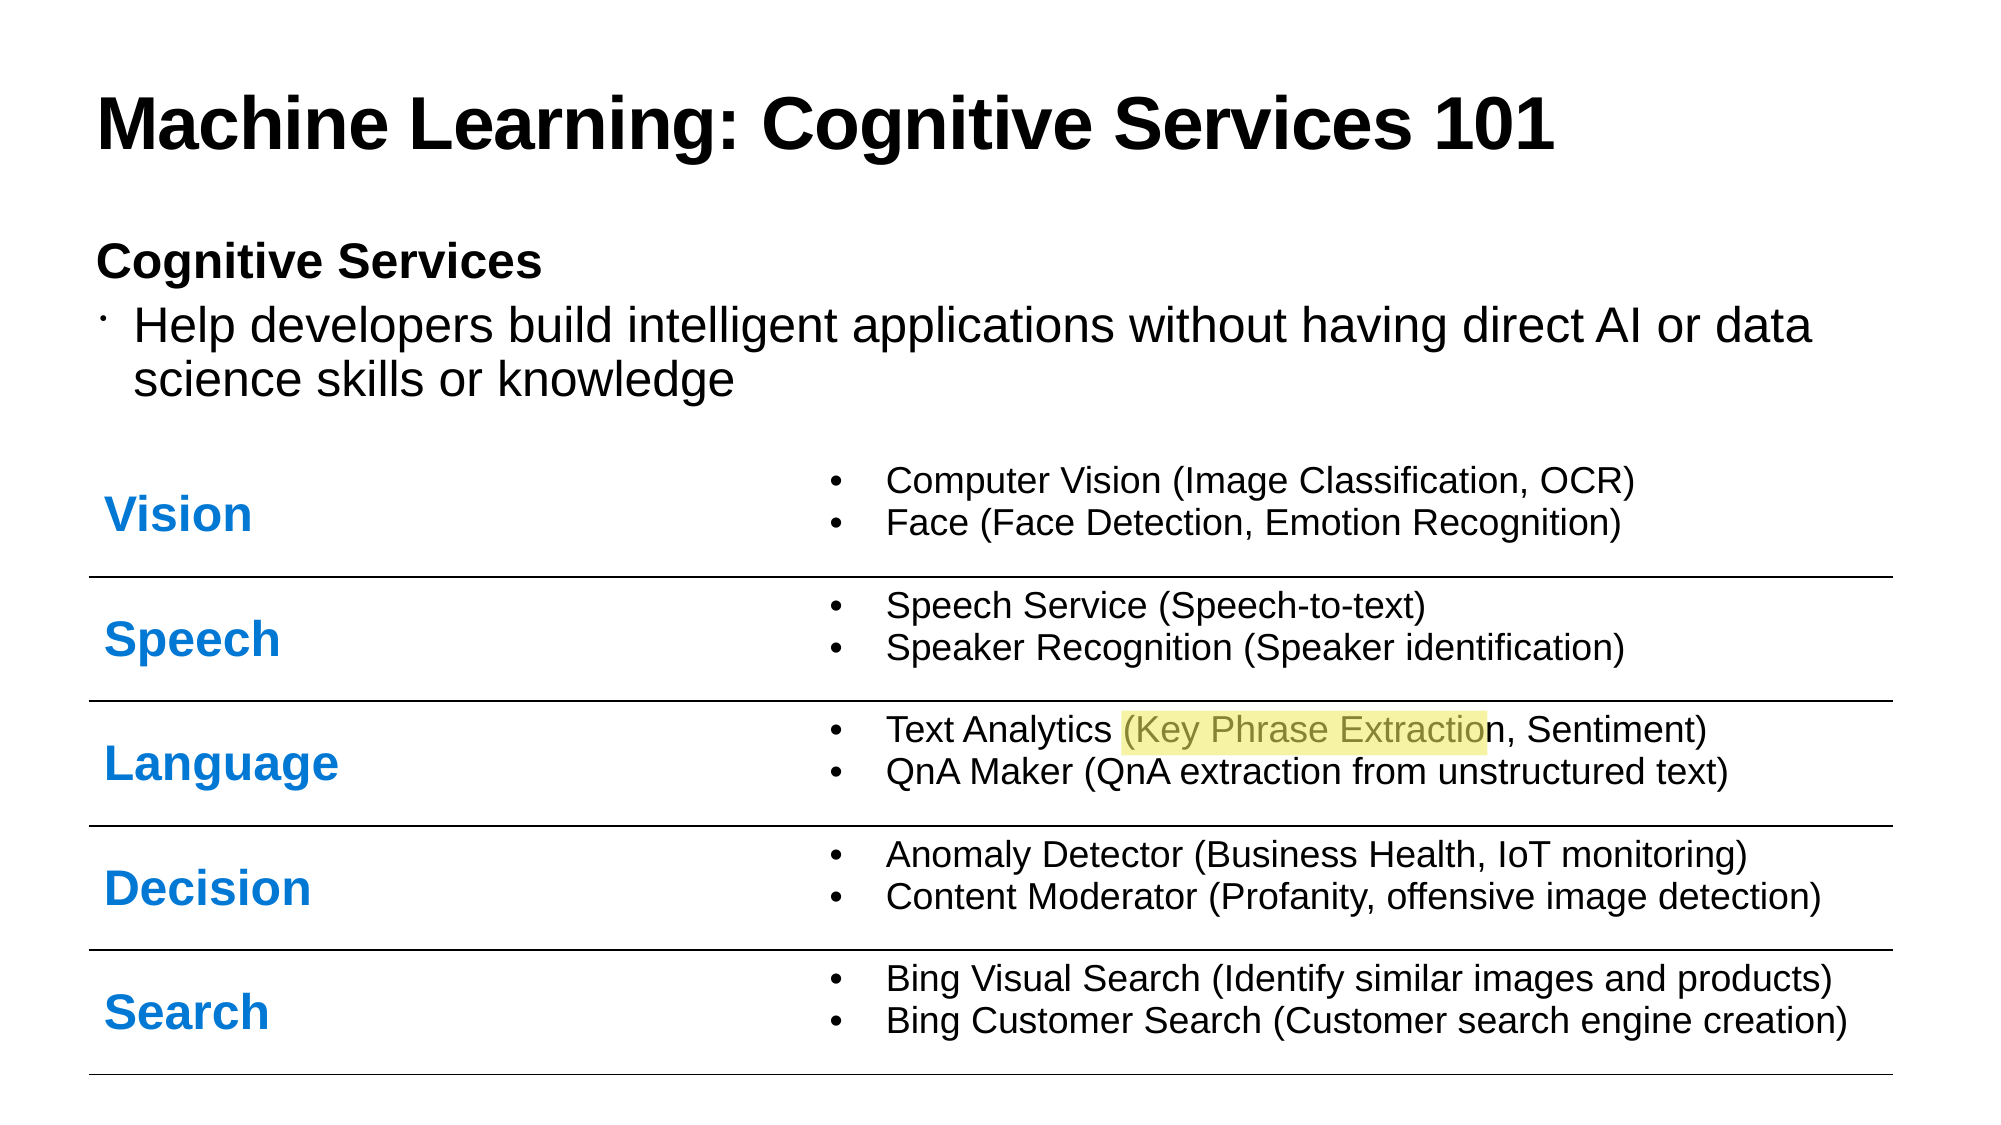

# Machine Learning: Cognitive Services 101
Cognitive Services
Help developers build intelligent applications without having direct AI or data science skills or knowledge
| Vision | Computer Vision (Image Classification, OCR) Face (Face Detection, Emotion Recognition) |
| --- | --- |
| Speech | Speech Service (Speech-to-text) Speaker Recognition (Speaker identification) |
| Language | Text Analytics (Key Phrase Extraction, Sentiment) QnA Maker (QnA extraction from unstructured text) |
| Decision | Anomaly Detector (Business Health, IoT monitoring) Content Moderator (Profanity, offensive image detection) |
| Search | Bing Visual Search (Identify similar images and products) Bing Customer Search (Customer search engine creation) |